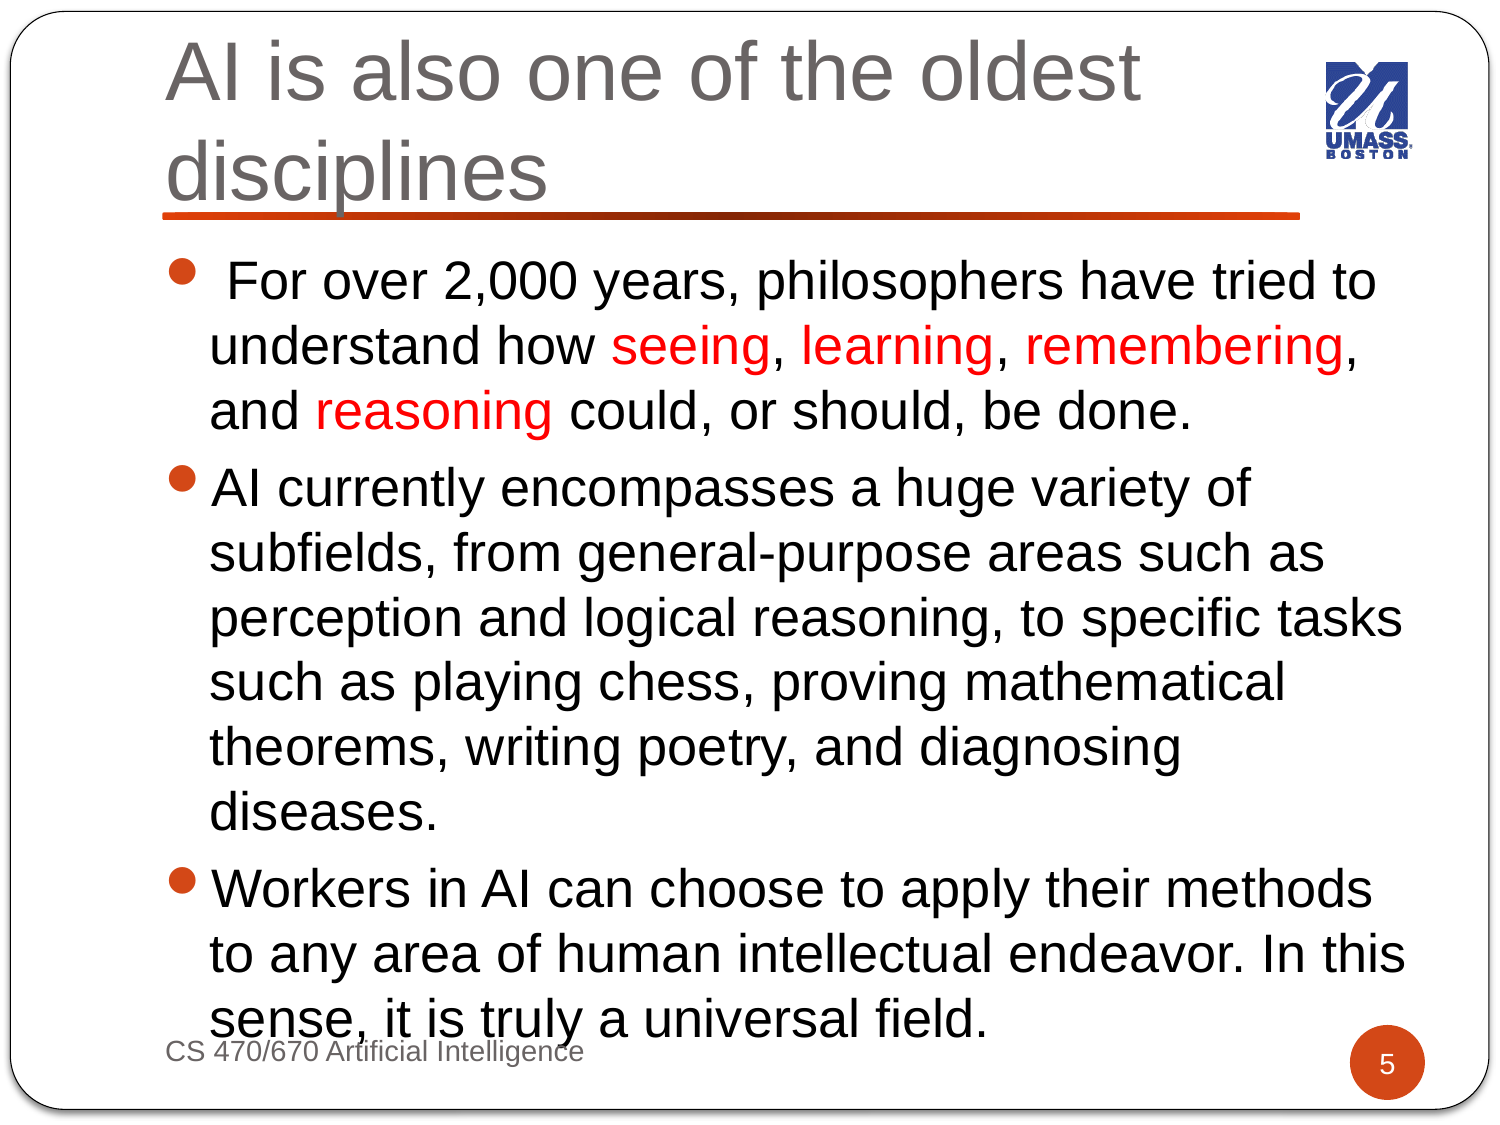

# AI is also one of the oldest disciplines
 For over 2,000 years, philosophers have tried to understand how seeing, learning, remembering, and reasoning could, or should, be done.
AI currently encompasses a huge variety of subfields, from general-purpose areas such as perception and logical reasoning, to specific tasks such as playing chess, proving mathematical theorems, writing poetry, and diagnosing diseases.
Workers in AI can choose to apply their methods to any area of human intellectual endeavor. In this sense, it is truly a universal field.

CS 470/670 Artificial Intelligence

5